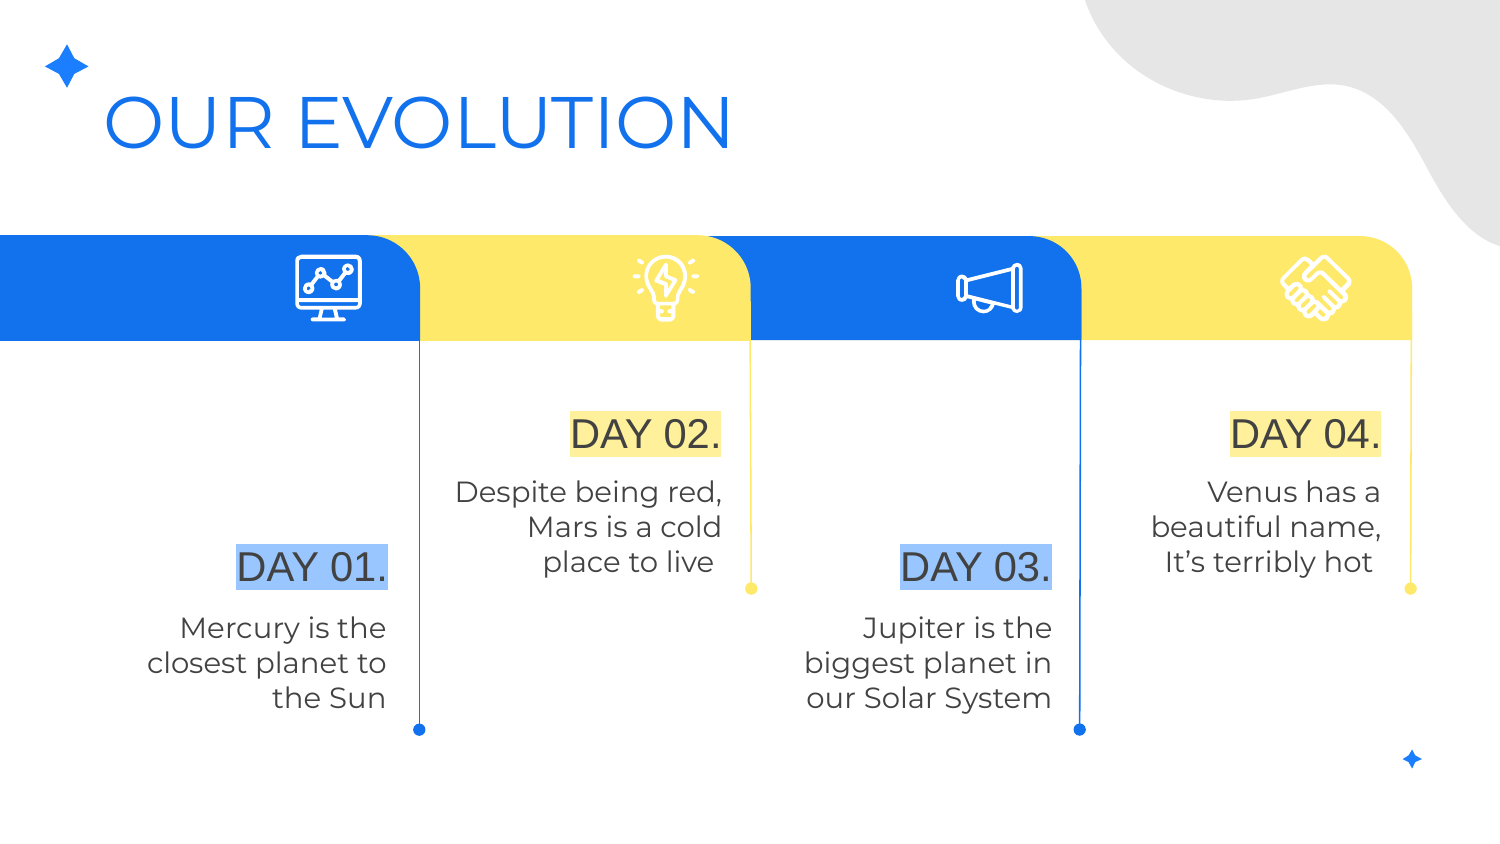

# OUR EVOLUTION

DAY 02.
DAY 04.
Venus has a beautiful name, It’s terribly hot

Despite being red,
Mars is a cold place to live
DAY 01.
DAY 03.
Jupiter is the biggest planet in our Solar System

Mercury is the closest planet to the Sun